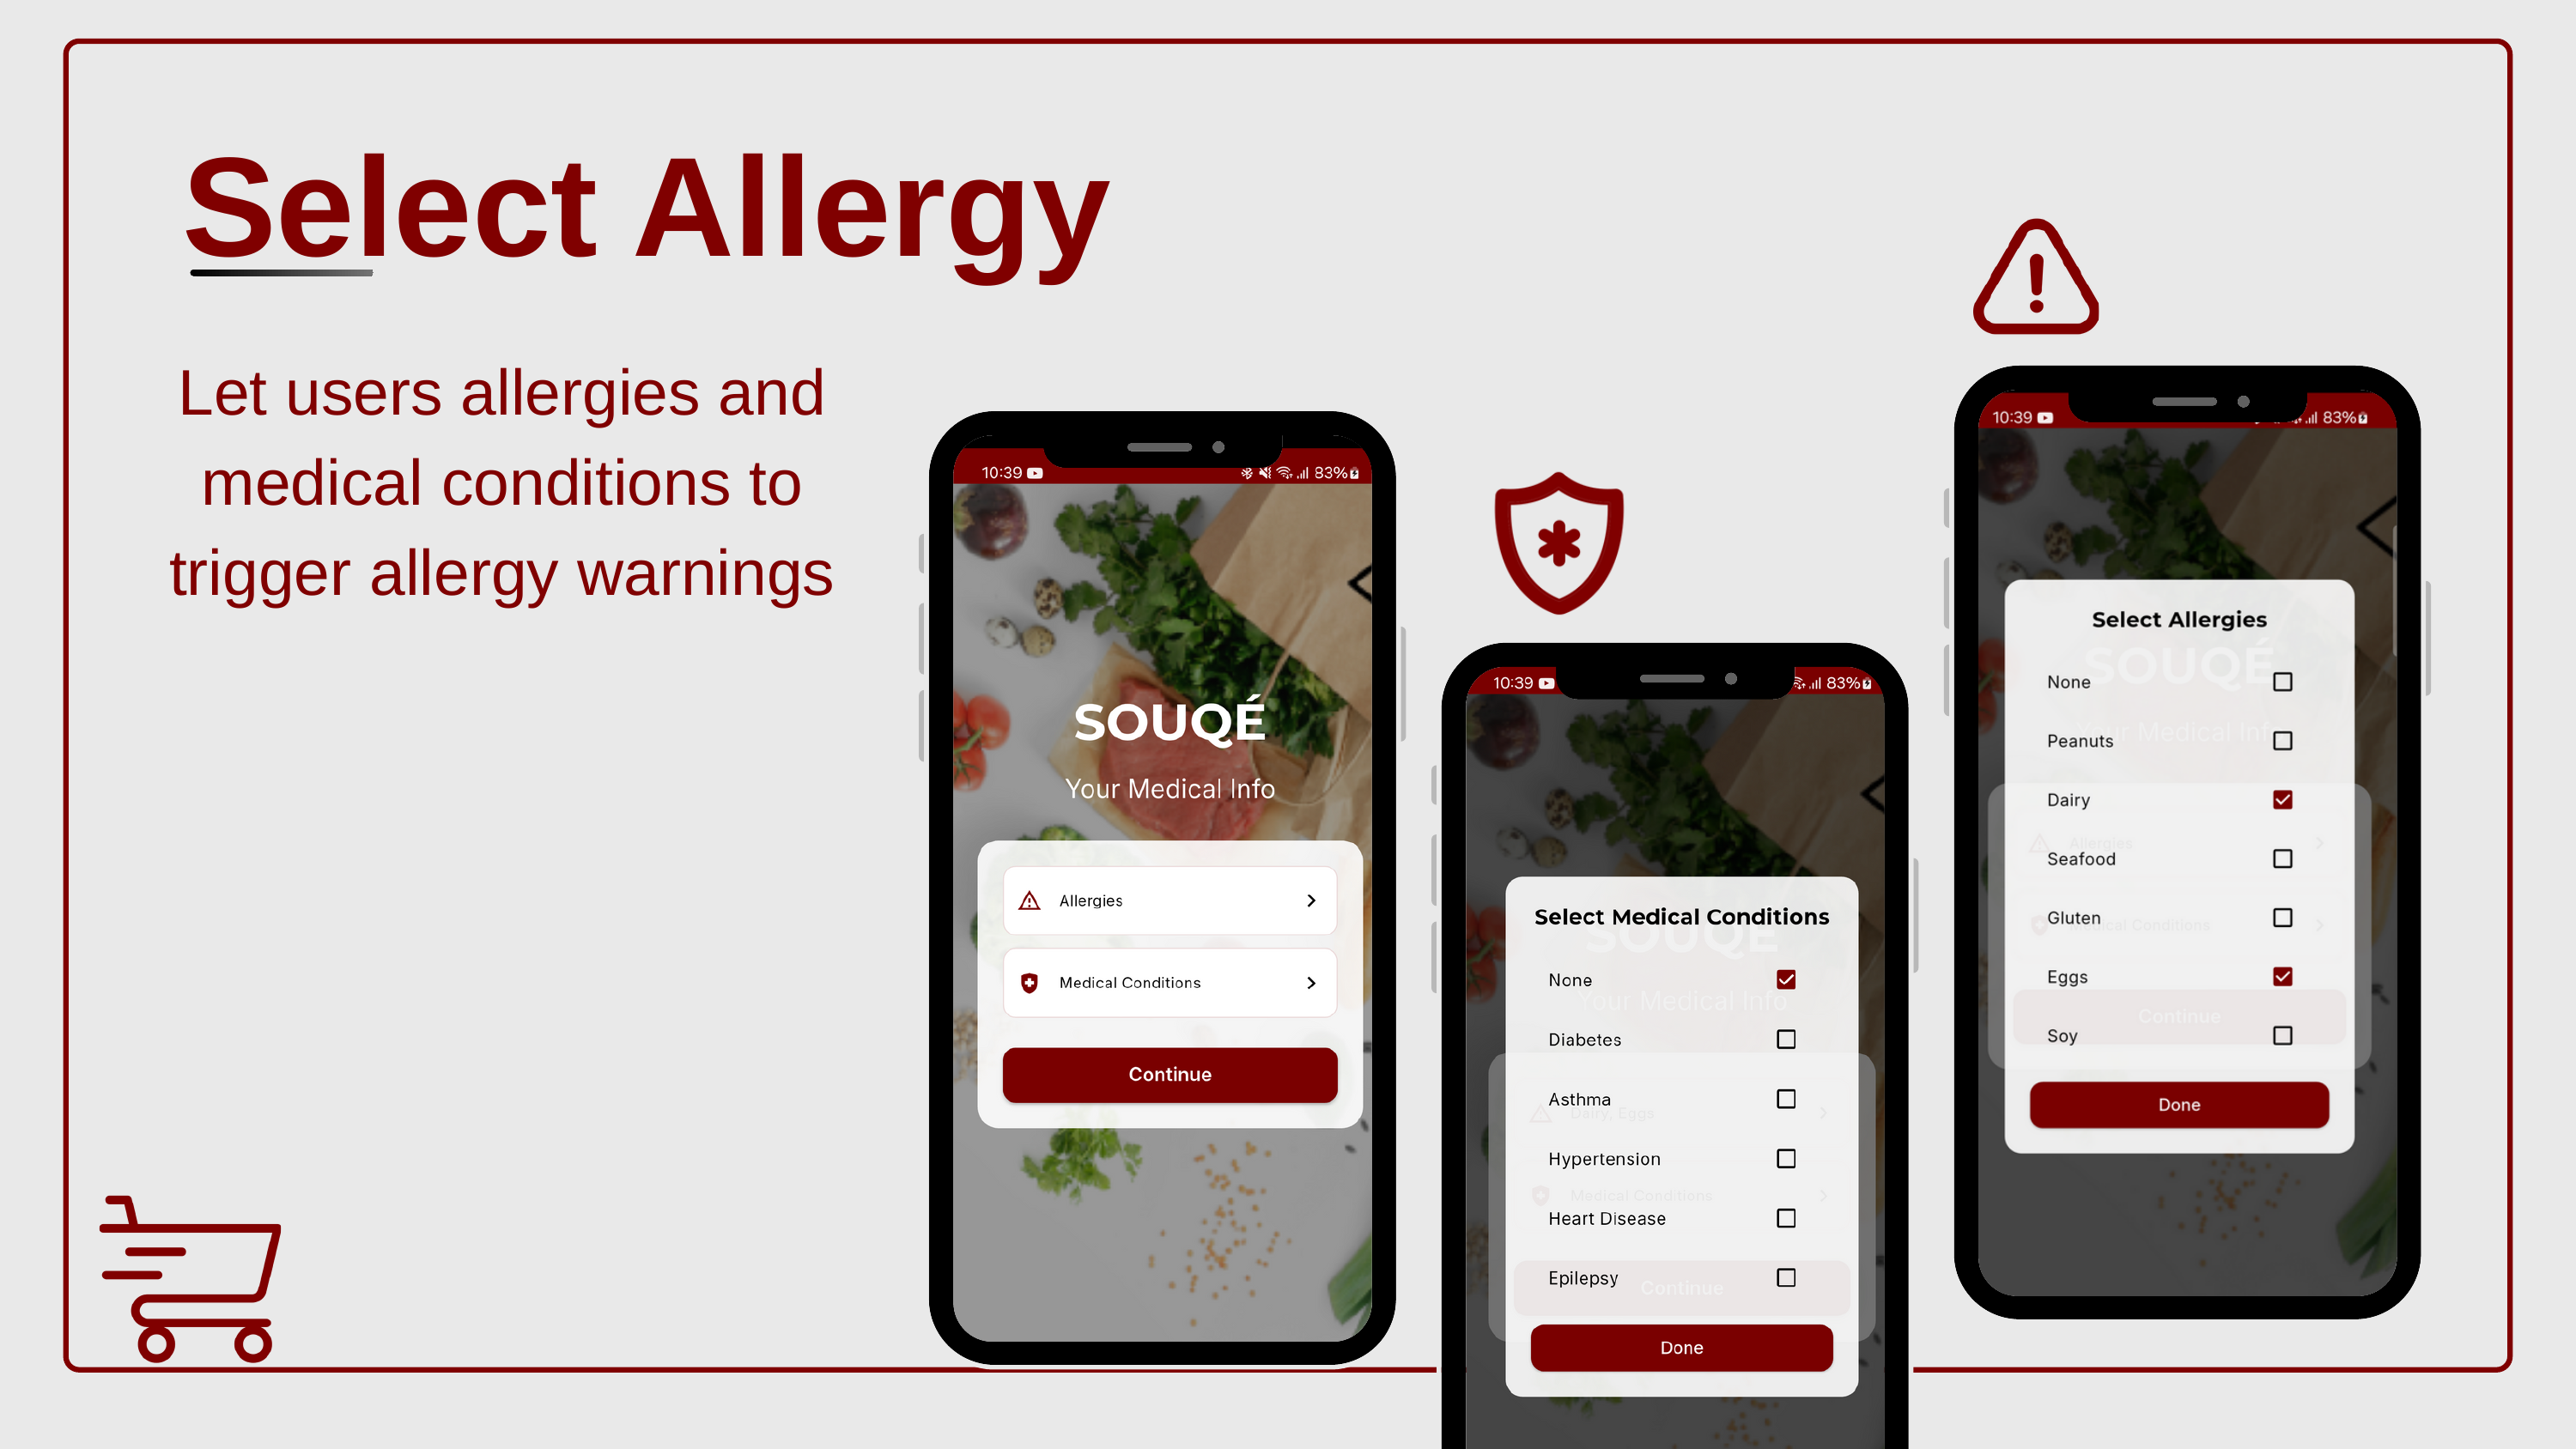

Select Allergy

Let users allergies and medical conditions to trigger allergy warnings